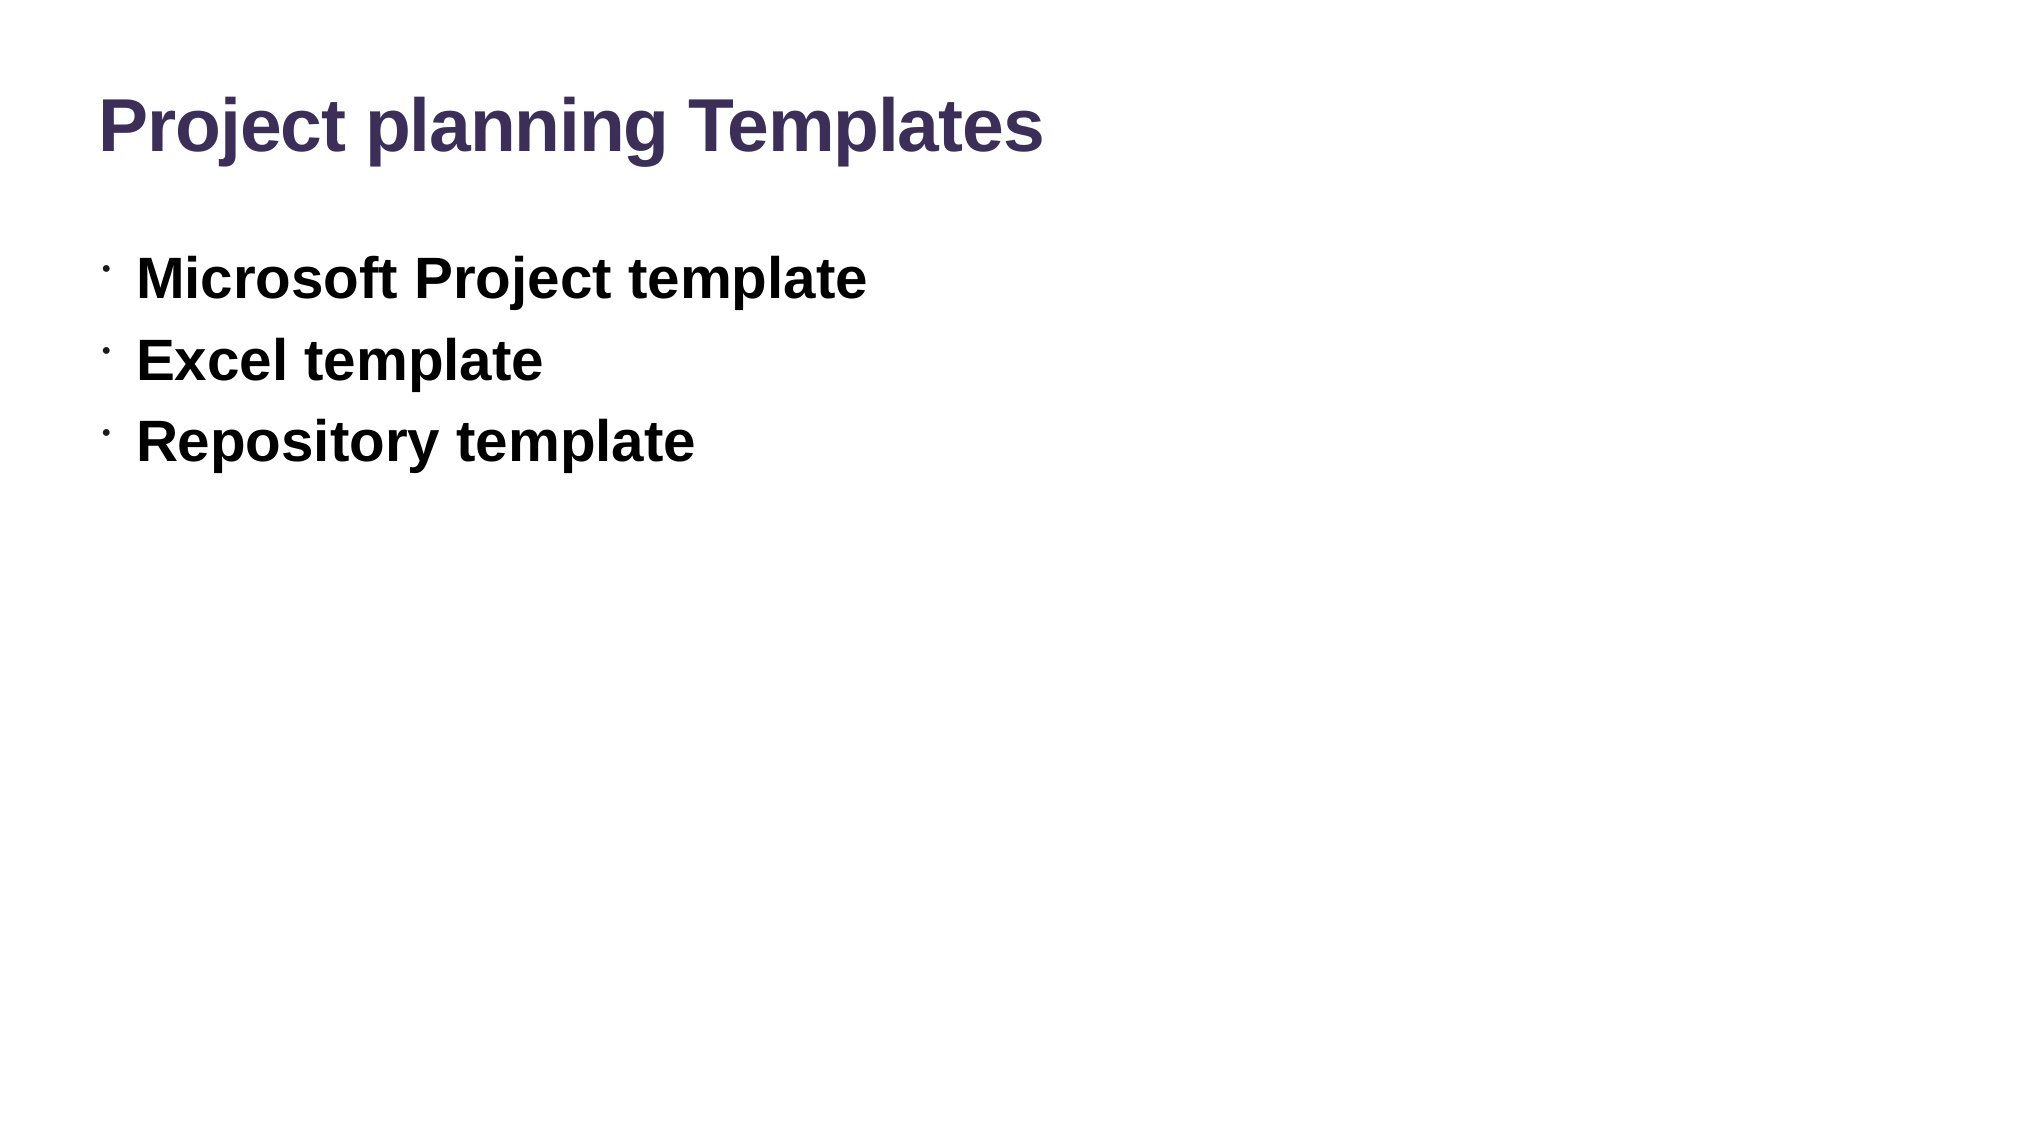

# Project planning Templates
Microsoft Project template
Excel template
Repository template